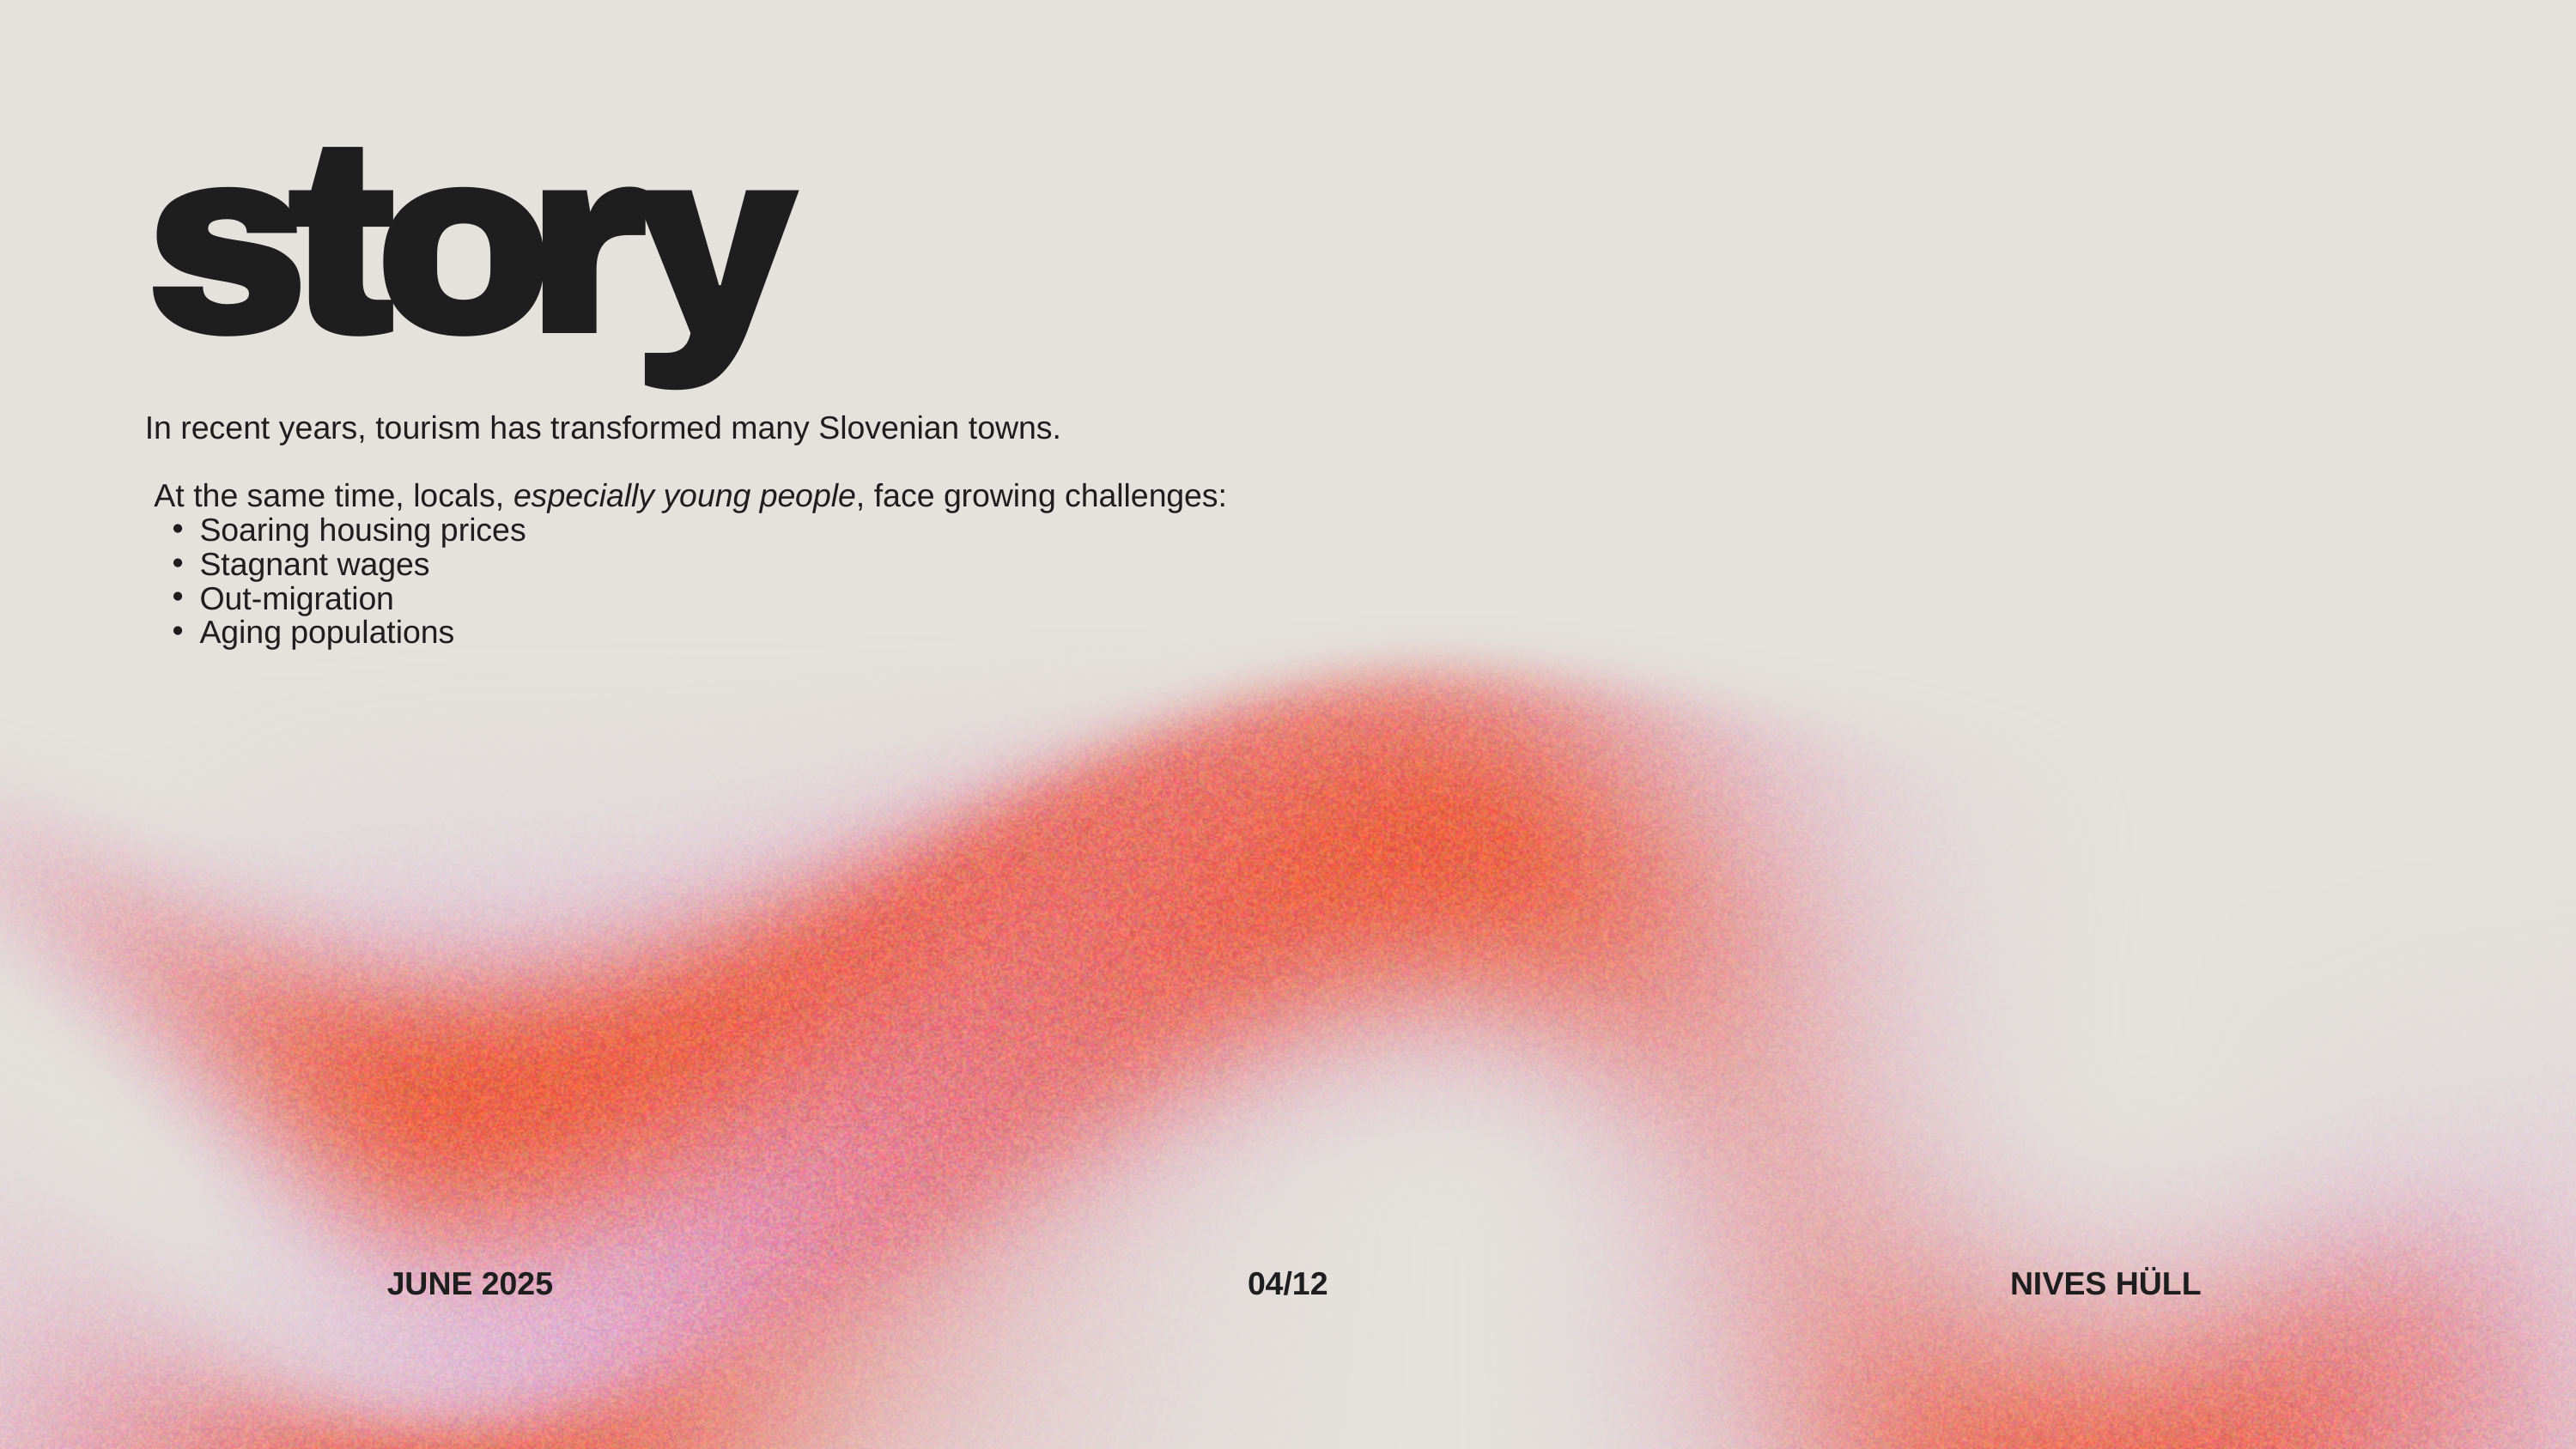

story
In recent years, tourism has transformed many Slovenian towns.

 At the same time, locals, especially young people, face growing challenges:
Soaring housing prices
Stagnant wages
Out-migration
Aging populations

JUNE 2025
04/12
NIVES HÜLL